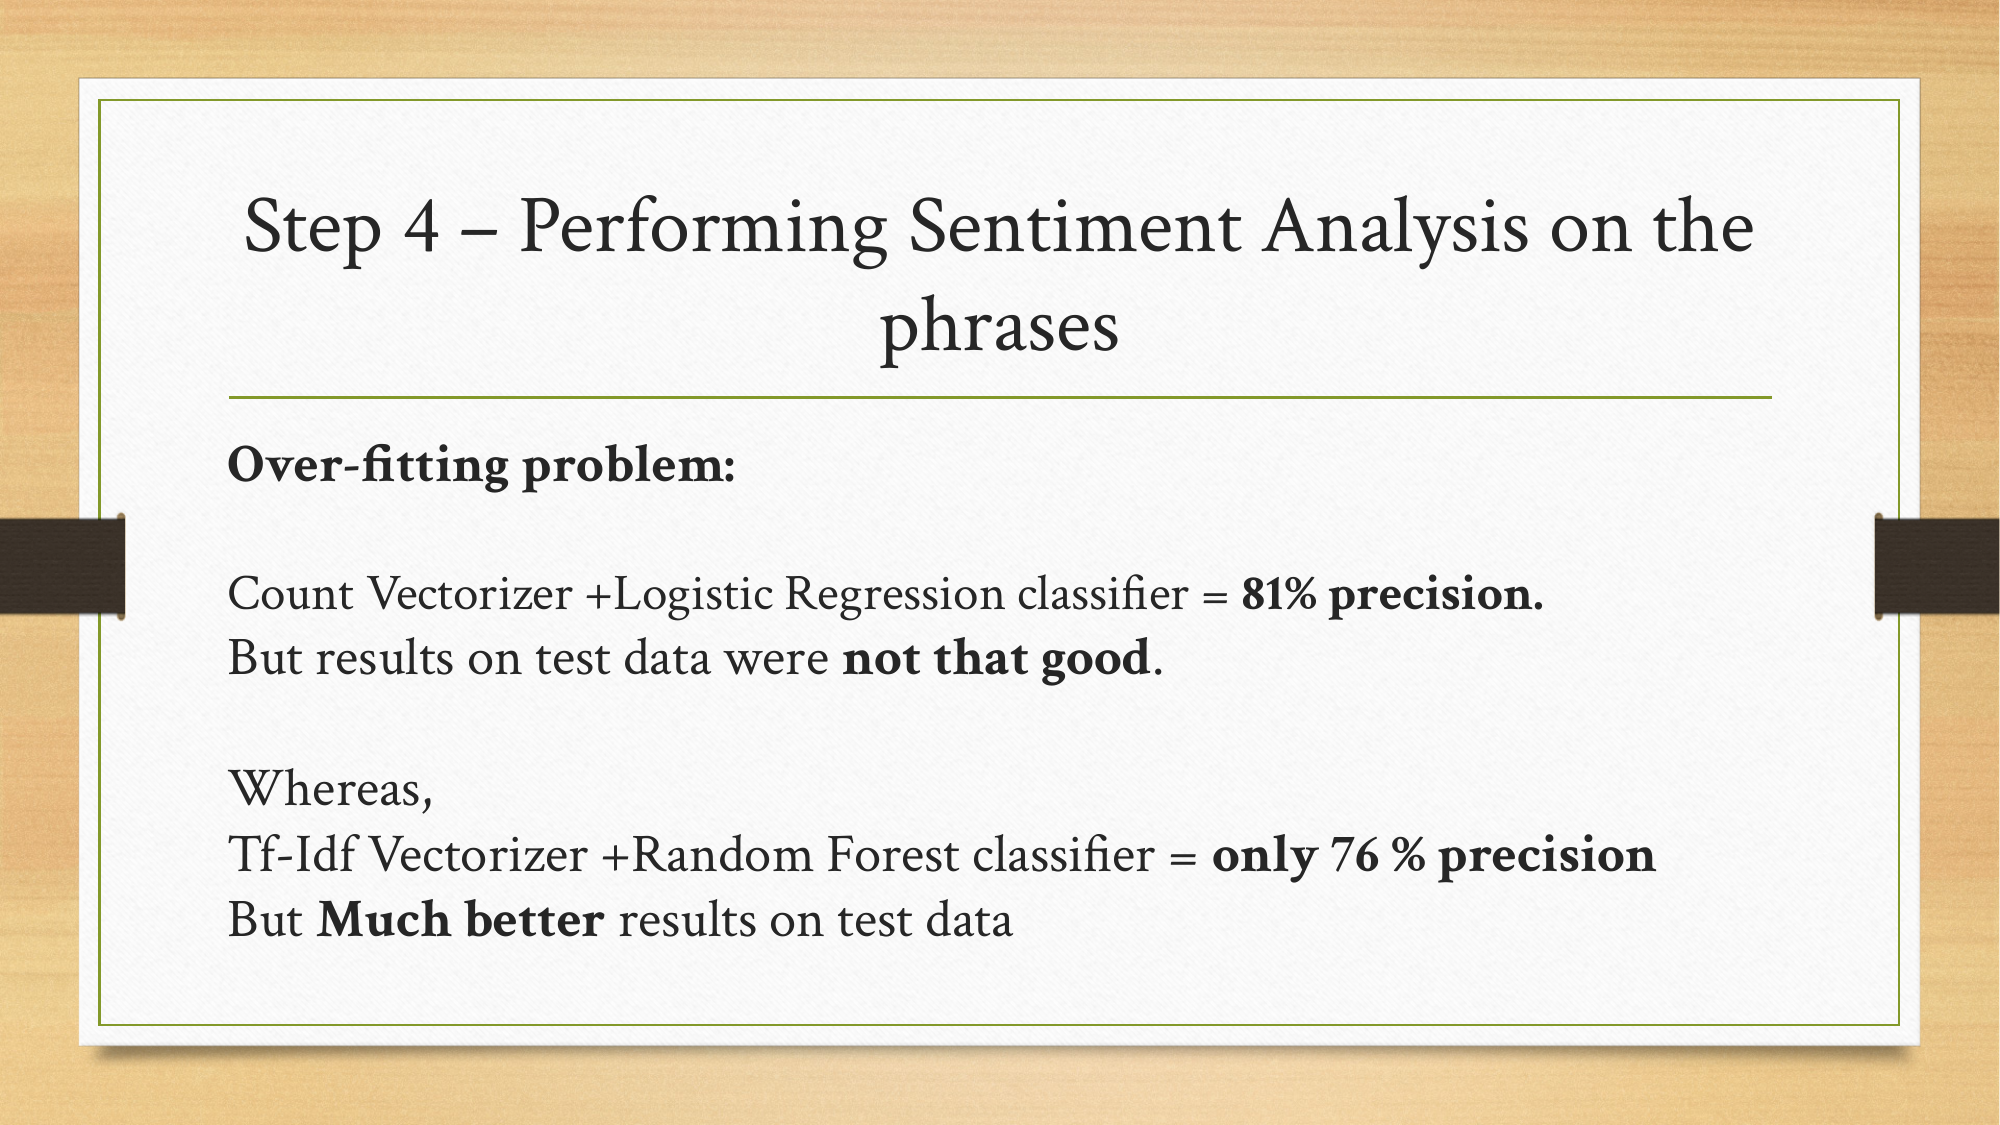

# Step 4 – Performing Sentiment Analysis on the phrases
Over-fitting problem:

Count Vectorizer +Logistic Regression classifier = 81% precision.
But results on test data were not that good.

Whereas,
Tf-Idf Vectorizer +Random Forest classifier = only 76 % precision
But Much better results on test data